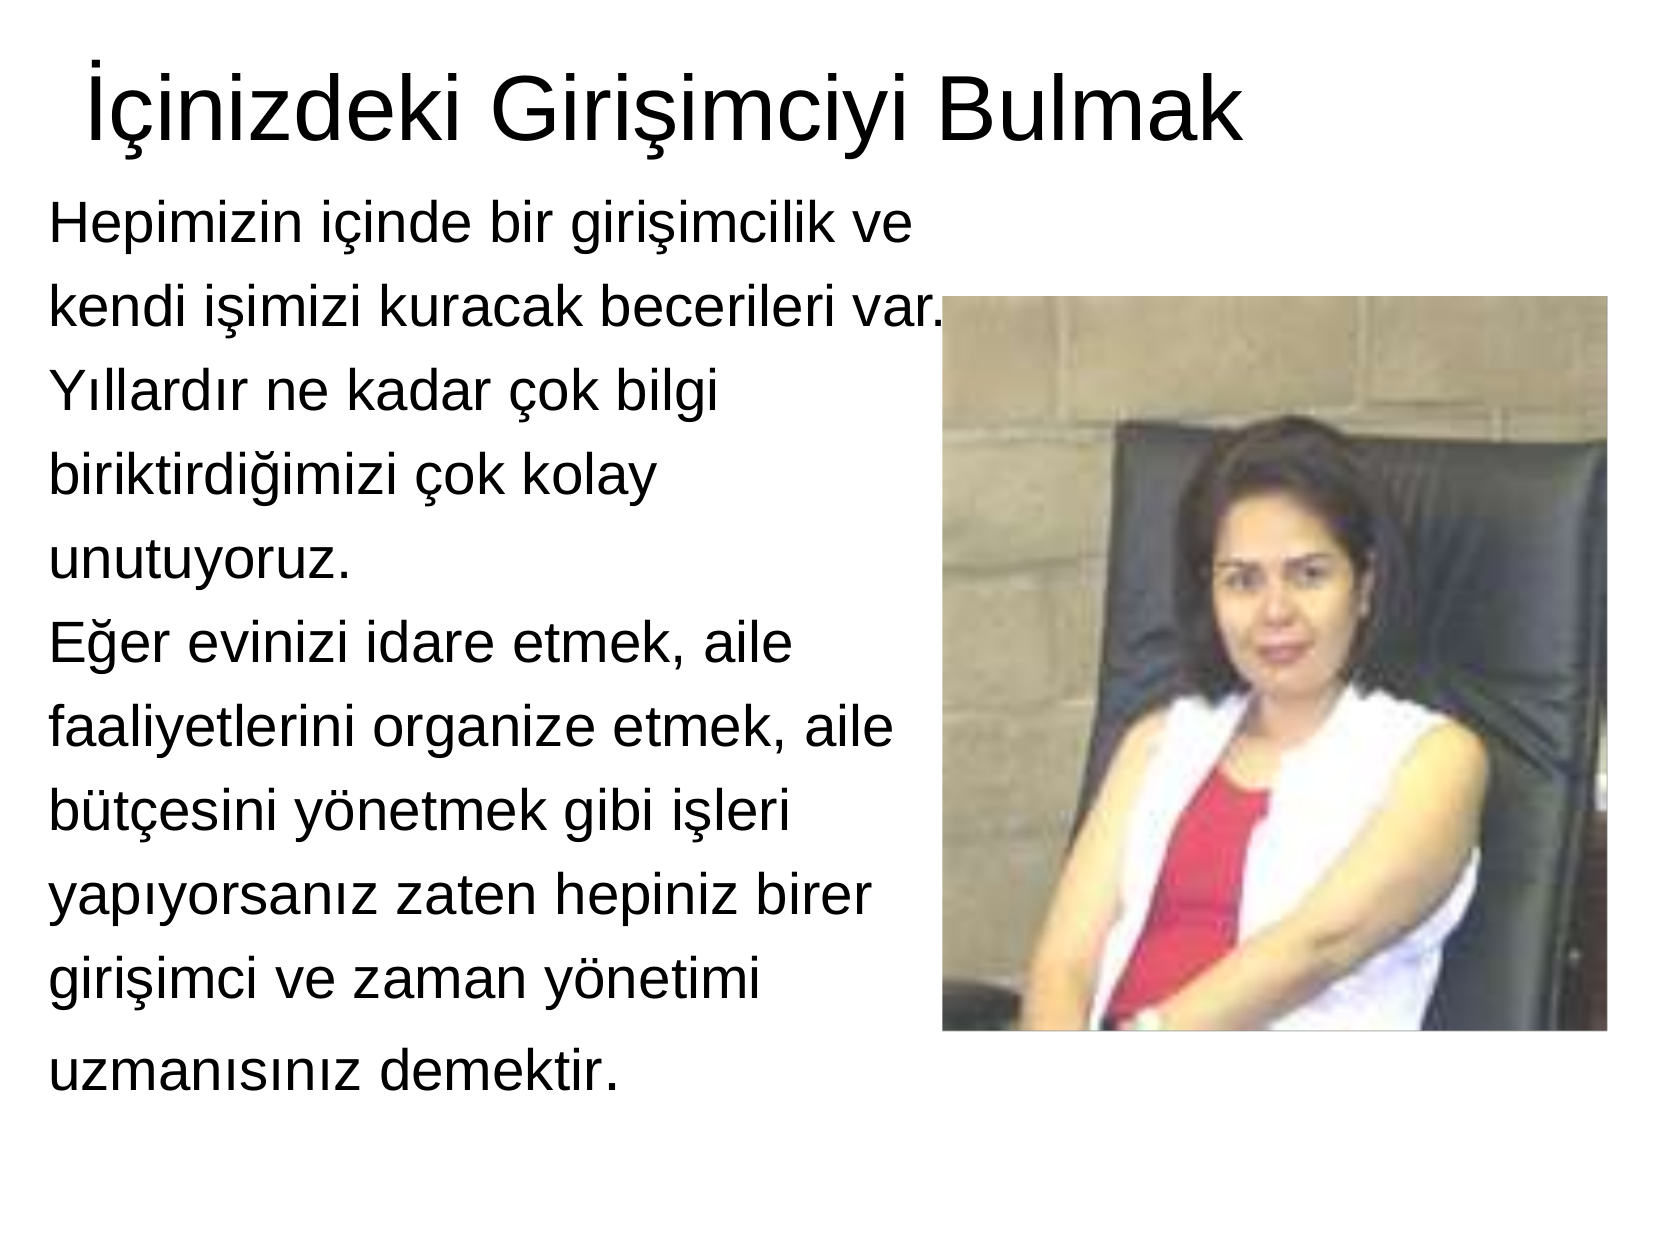

# İçinizdeki Girişimciyi Bulmak
Hepimizin içinde bir girişimcilik ve kendi işimizi kuracak becerileri var.
Yıllardır ne kadar çok bilgi biriktirdiğimizi çok kolay unutuyoruz.
Eğer evinizi idare etmek, aile faaliyetlerini organize etmek, aile bütçesini yönetmek gibi işleri yapıyorsanız zaten hepiniz birer girişimci ve zaman yönetimi uzmanısınız demektir.